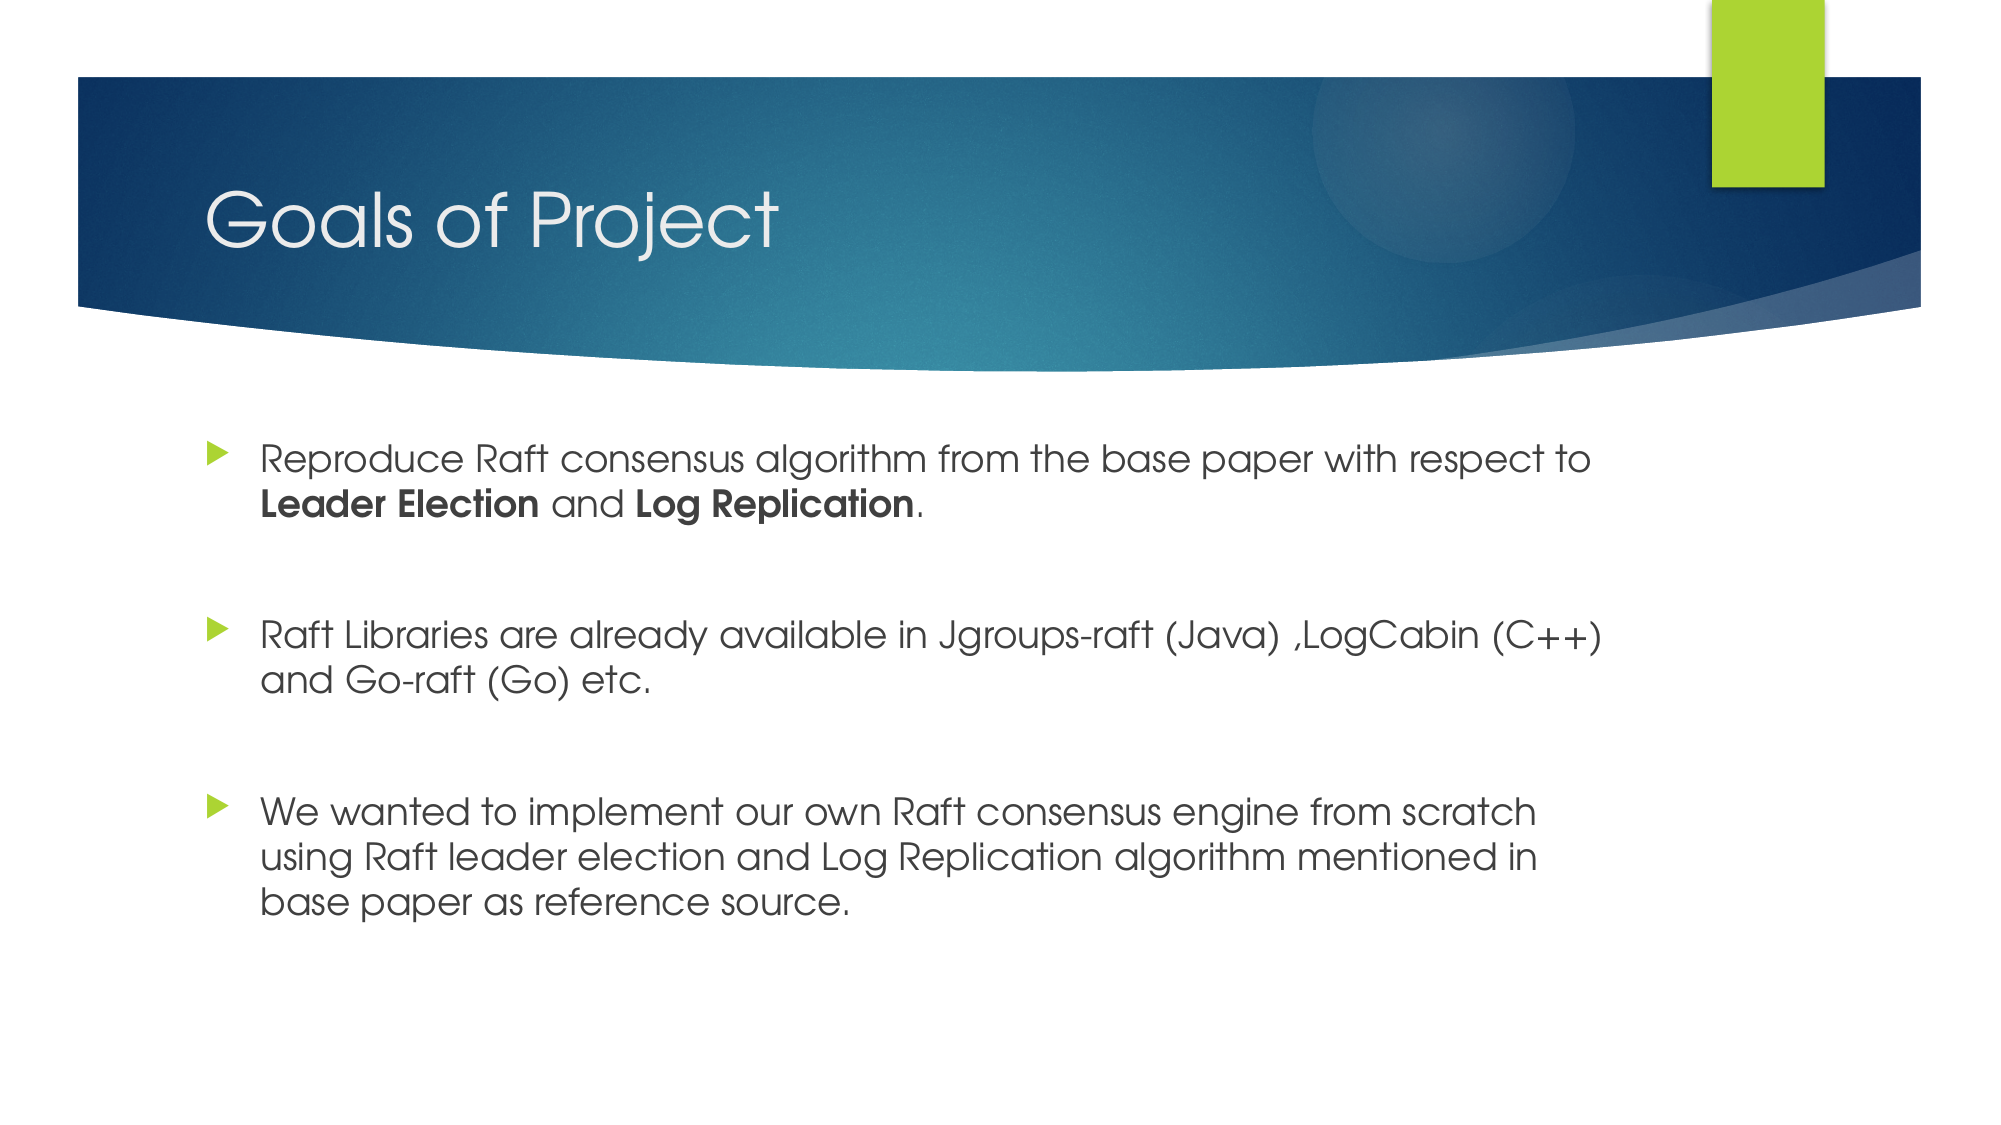

# Goals of Project
Reproduce Raft consensus algorithm from the base paper with respect to Leader Election and Log Replication.

Raft Libraries are already available in Jgroups-raft (Java) ,LogCabin (C++) and Go-raft (Go) etc.

We wanted to implement our own Raft consensus engine from scratch using Raft leader election and Log Replication algorithm mentioned in base paper as reference source.